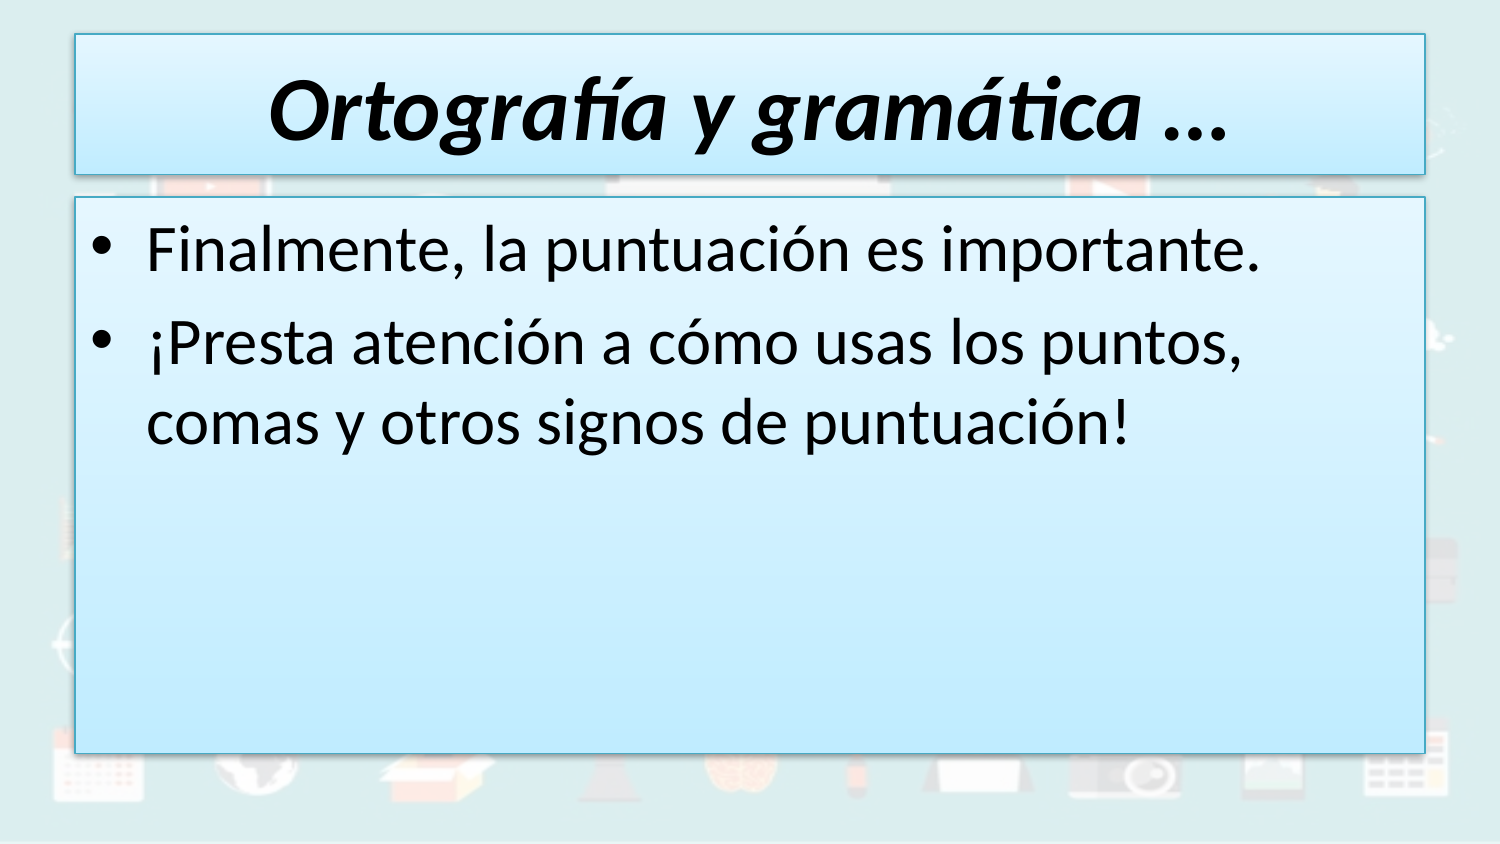

# Ortografía y gramática …
Finalmente, la puntuación es importante.
¡Presta atención a cómo usas los puntos, comas y otros signos de puntuación!